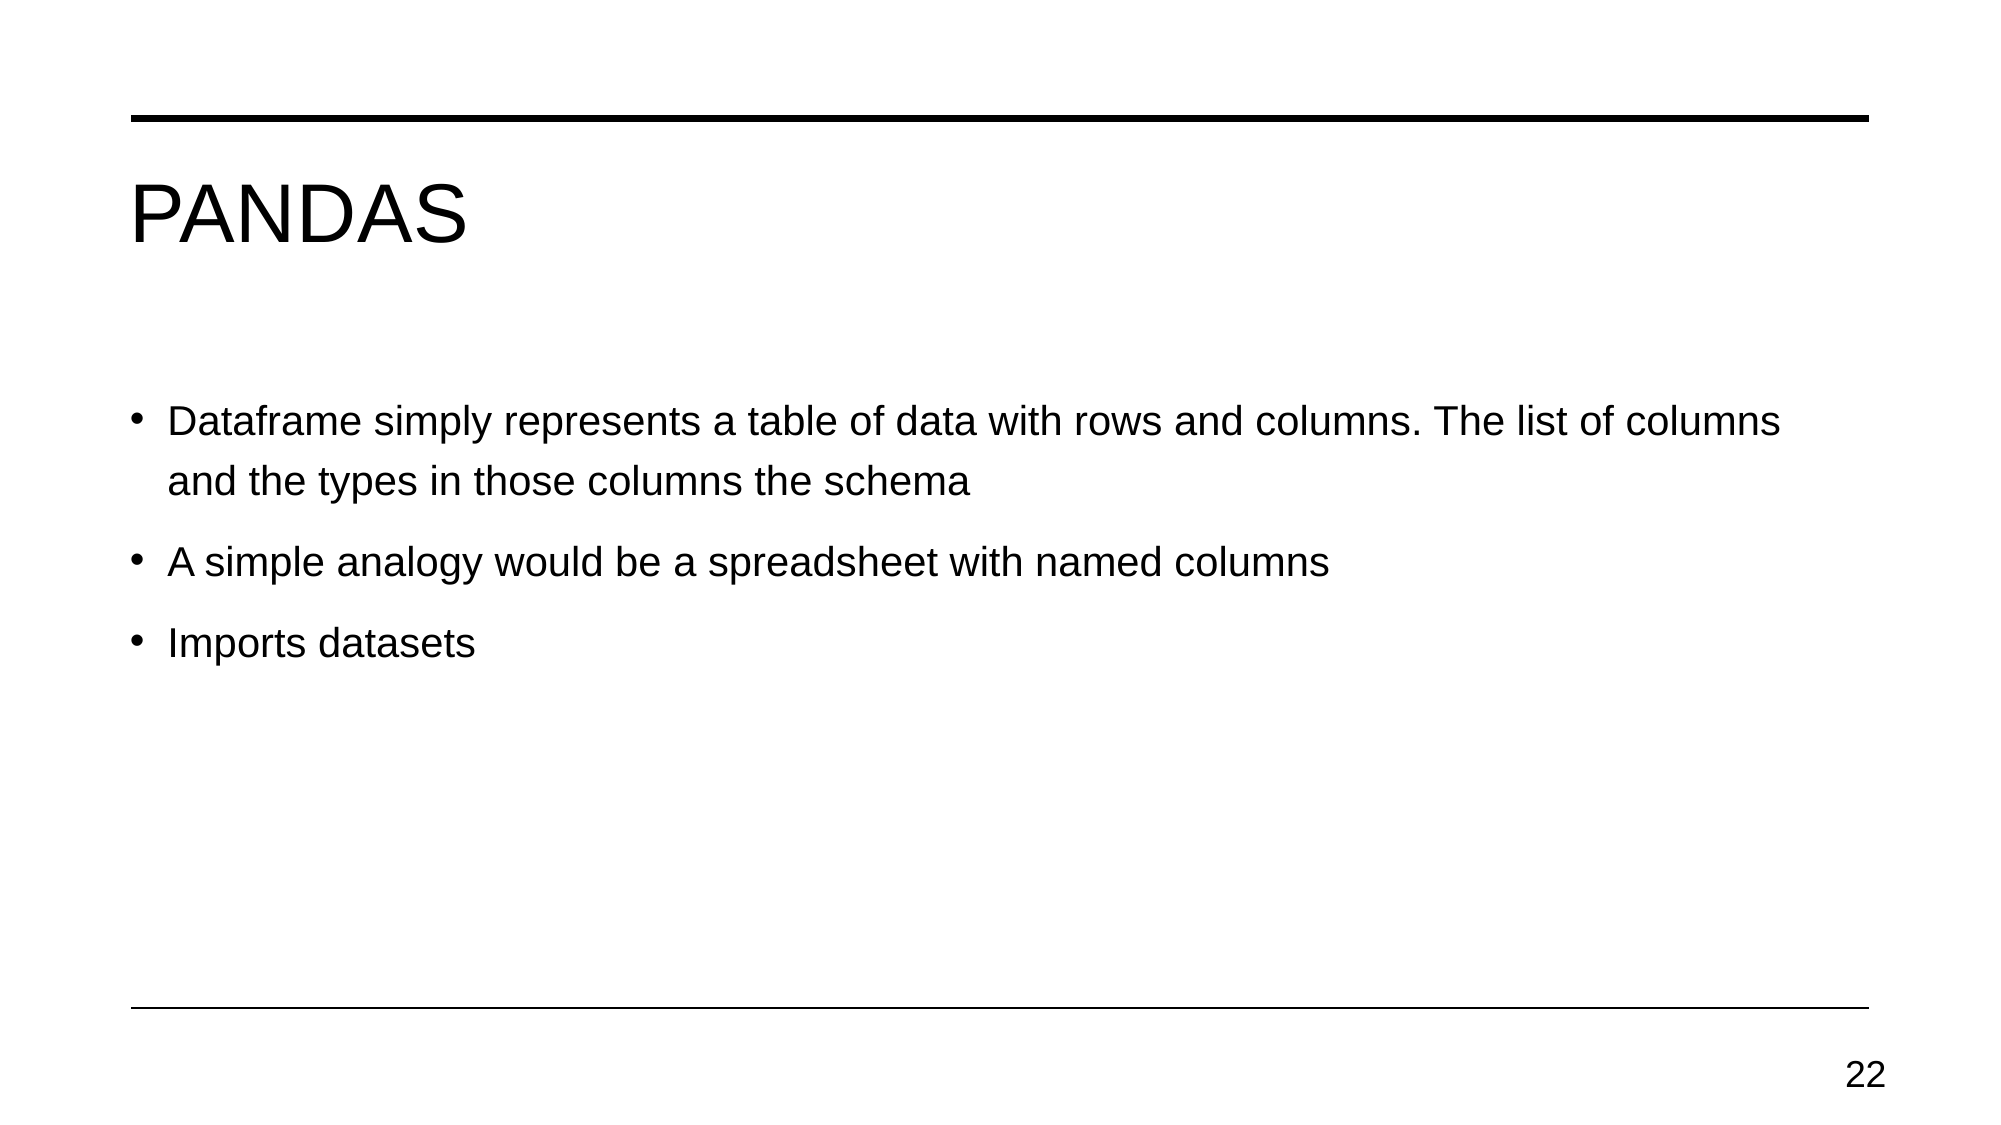

# Pandas
Dataframe simply represents a table of data with rows and columns. The list of columns and the types in those columns the schema
A simple analogy would be a spreadsheet with named columns
Imports datasets
22